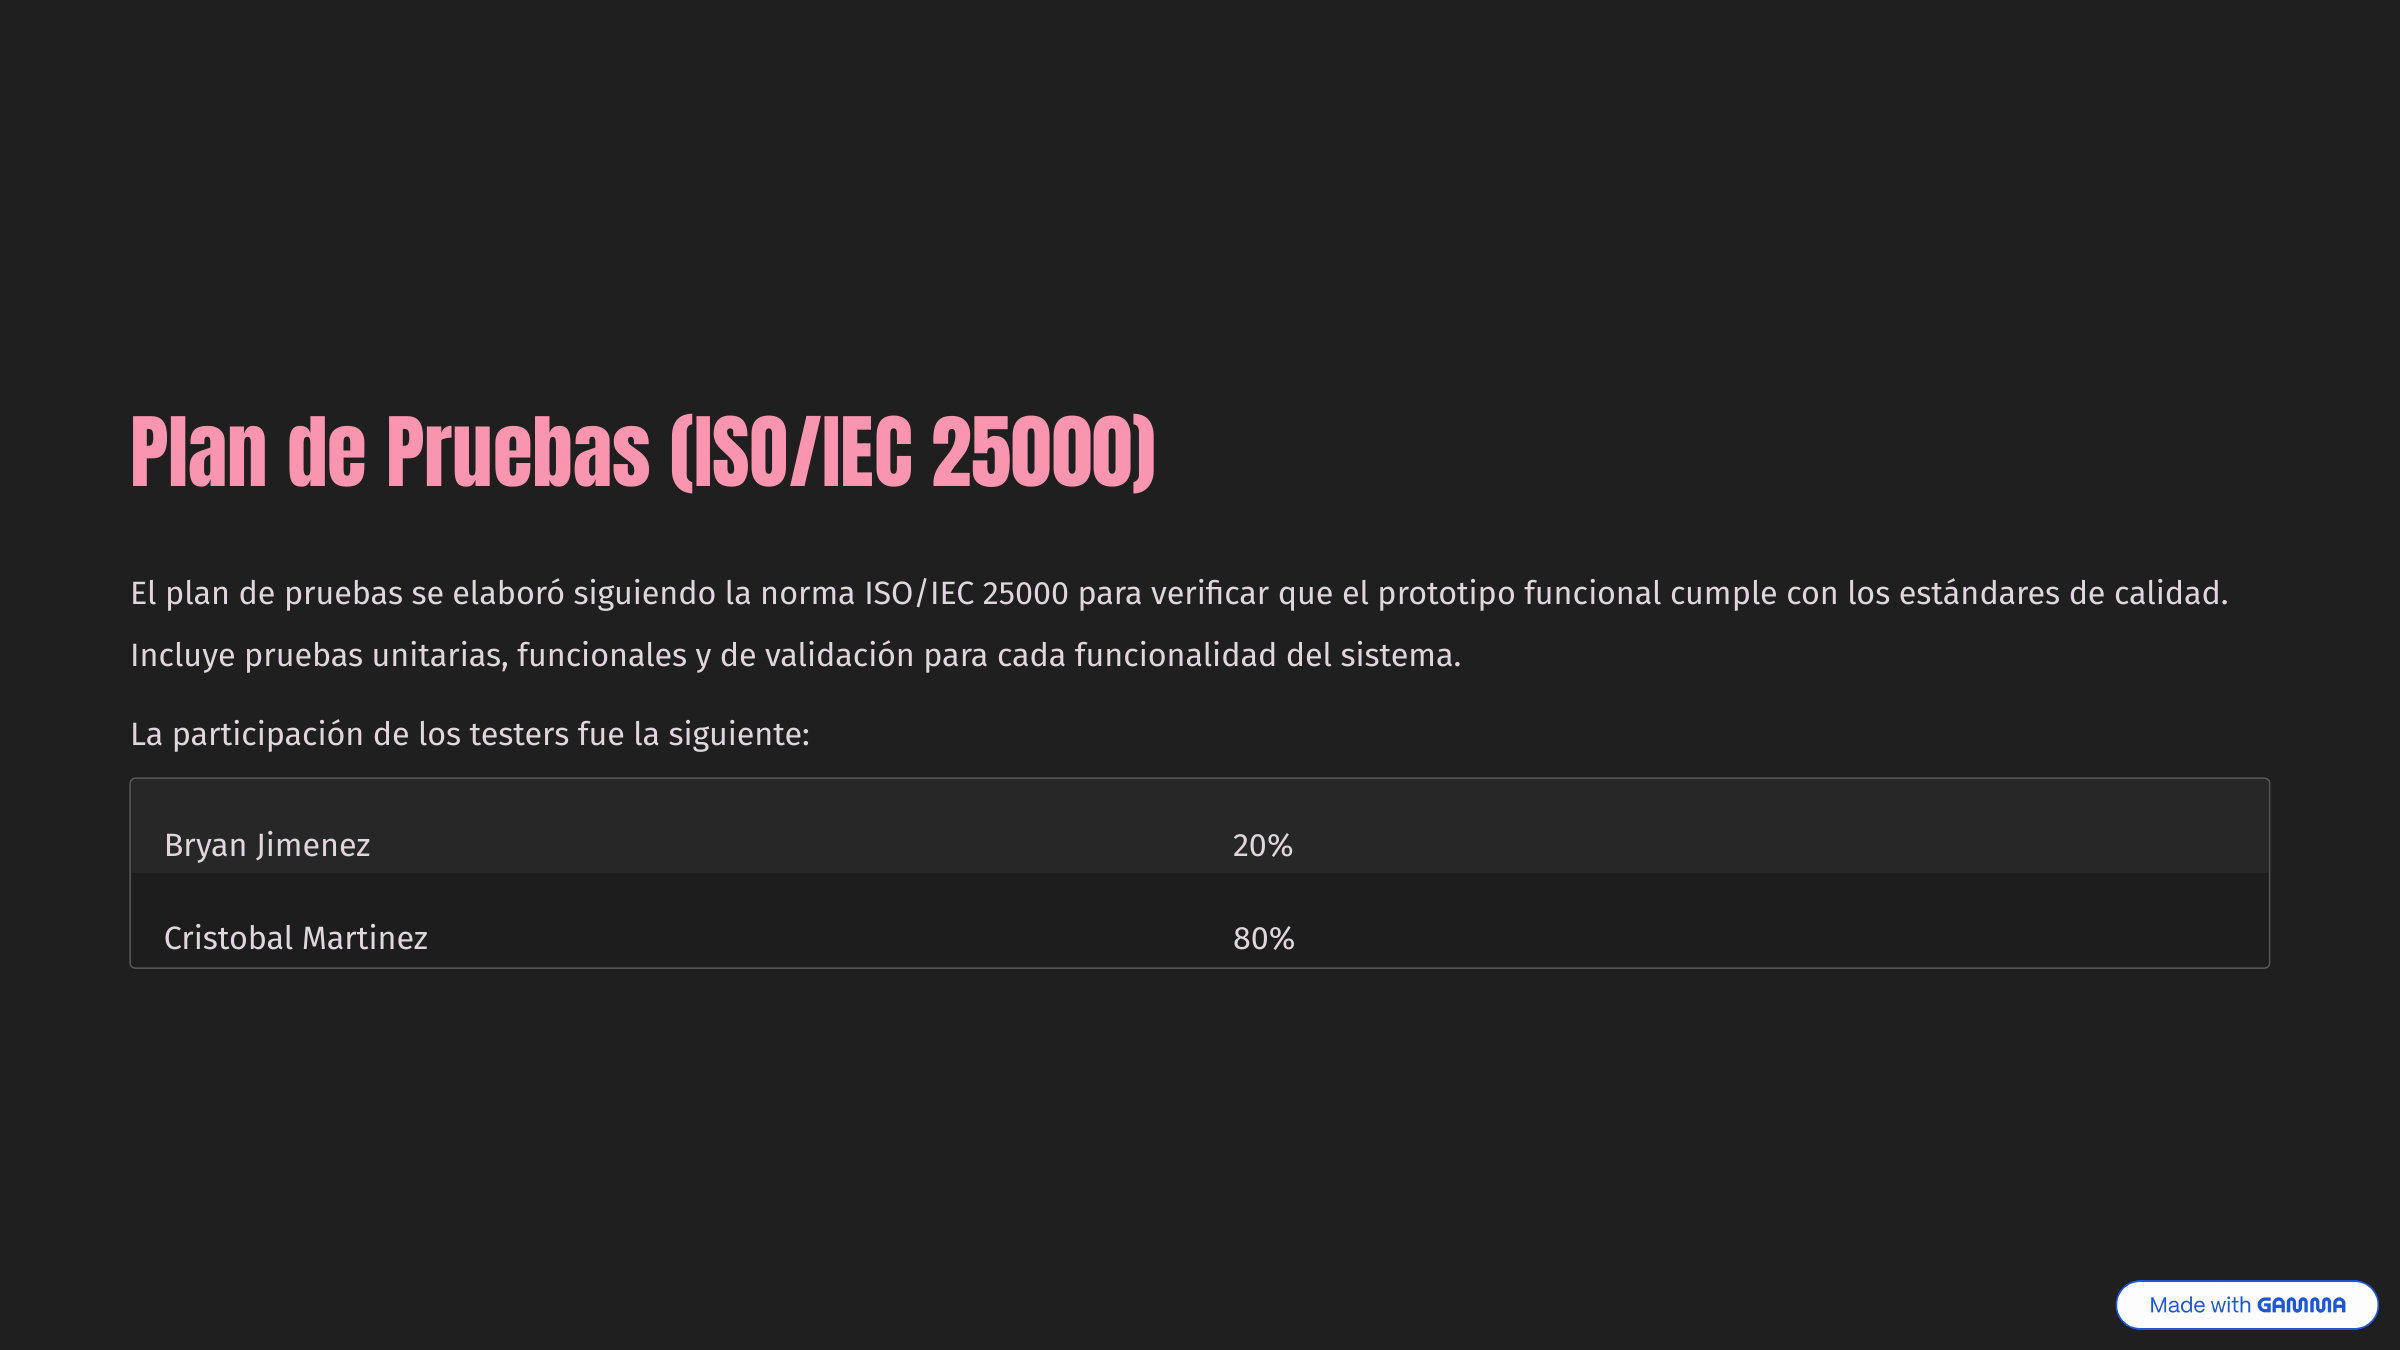

Plan de Pruebas (ISO/IEC 25000)
El plan de pruebas se elaboró siguiendo la norma ISO/IEC 25000 para verificar que el prototipo funcional cumple con los estándares de calidad. Incluye pruebas unitarias, funcionales y de validación para cada funcionalidad del sistema.
La participación de los testers fue la siguiente:

Bryan Jimenez
20%

Cristobal Martinez
80%